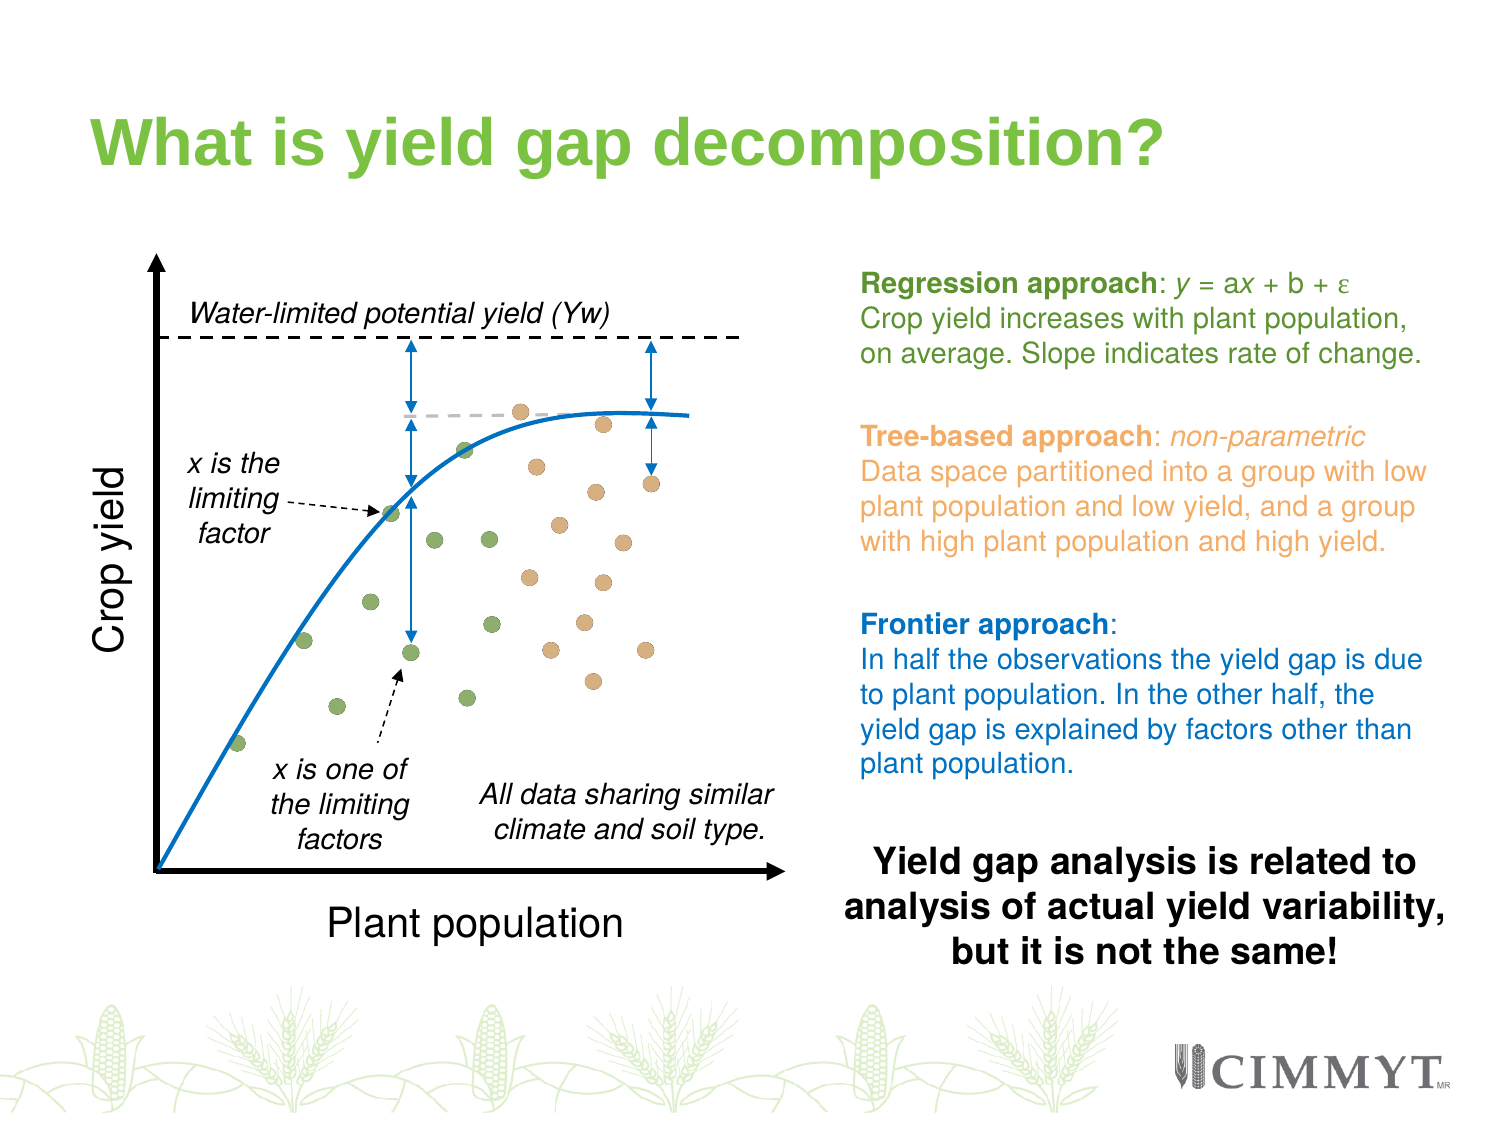

# What is yield gap decomposition?
Regression approach: y = ax + b + ε
Crop yield increases with plant population, on average. Slope indicates rate of change.
Water-limited potential yield (Yw)

Tree-based approach: non-parametric
Data space partitioned into a group with low plant population and low yield, and a group with high plant population and high yield.

x is the limiting factor

Crop yield

Frontier approach:
In half the observations the yield gap is due to plant population. In the other half, the yield gap is explained by factors other than plant population.

x is one of the limiting factors
All data sharing similar
climate and soil type.
Yield gap analysis is related to analysis of actual yield variability, but it is not the same!
Plant population